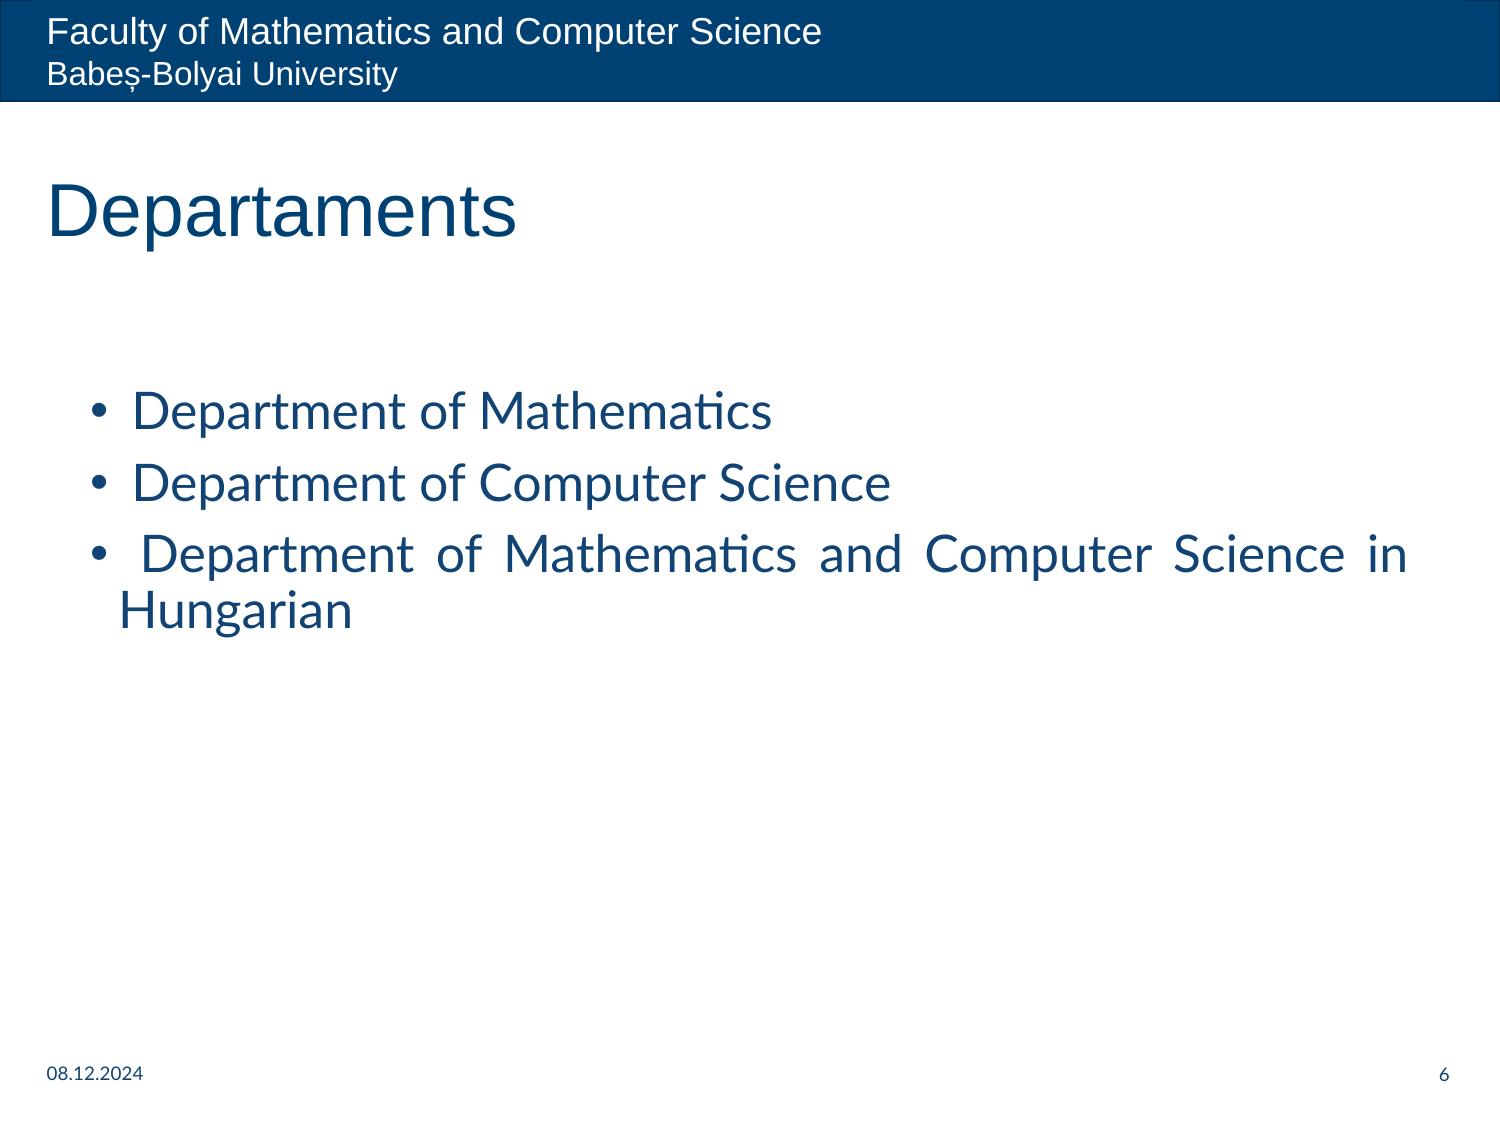

# Departaments
 Department of Mathematics
 Department of Computer Science
 Department of Mathematics and Computer Science in Hungarian
08.12.2024
6